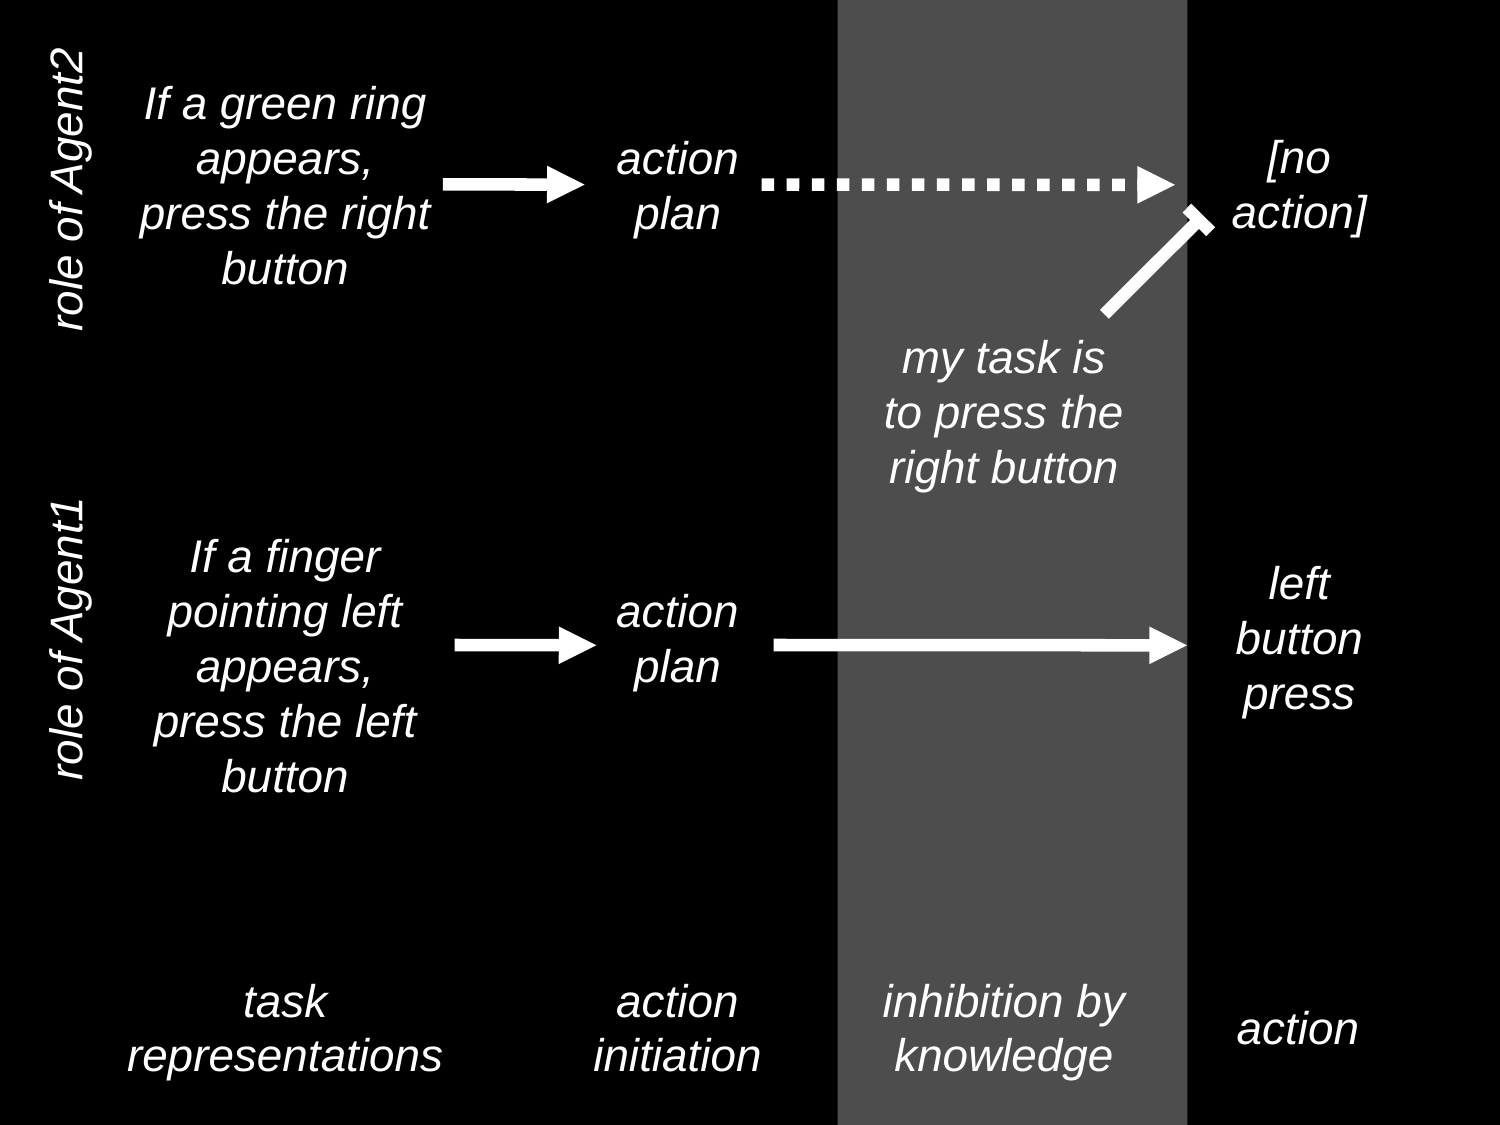

If a green ring appears, press the right button
[no action]
action plan
role of Agent2

my task is to press the right button
If a finger pointing left appears, press the left button
left button press
action plan
role of Agent1

task representations
action initiation
inhibition by knowledge
action